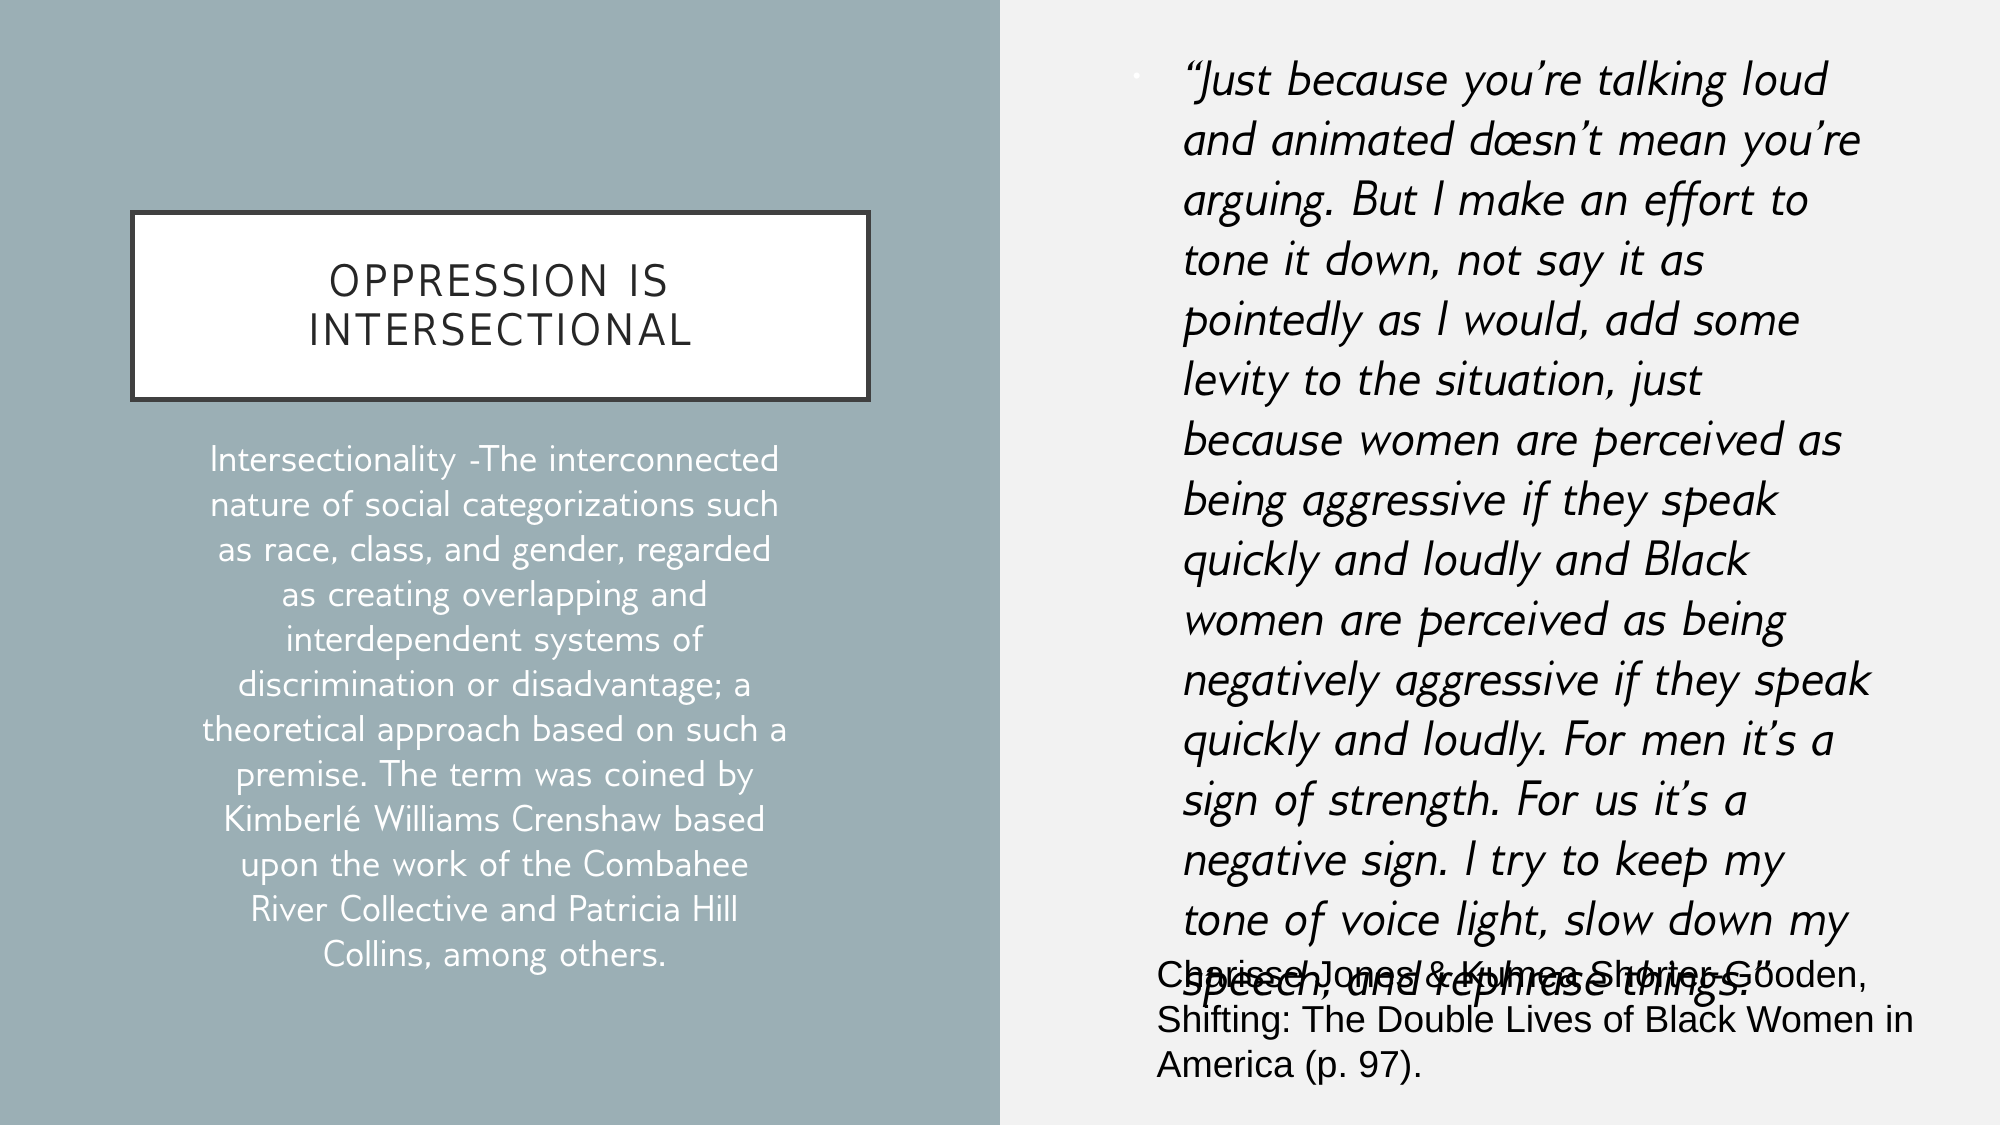

“Just because you’re talking loud and animated doesn’t mean you’re arguing. But I make an effort to tone it down, not say it as pointedly as I would, add some levity to the situation, just because women are perceived as being aggressive if they speak quickly and loudly and Black women are perceived as being negatively aggressive if they speak quickly and loudly. For men it’s a sign of strength. For us it’s a negative sign. I try to keep my tone of voice light, slow down my speech, and rephrase things.”

# Oppression is intersectional
Intersectionality -The interconnected nature of social categorizations such as race, class, and gender, regarded as creating overlapping and interdependent systems of discrimination or disadvantage; a theoretical approach based on such a premise. The term was coined by Kimberlé Williams Crenshaw based upon the work of the Combahee River Collective and Patricia Hill Collins, among others.
Charisse Jones & Kumea Shorter-Gooden, Shifting: The Double Lives of Black Women in America (p. 97).